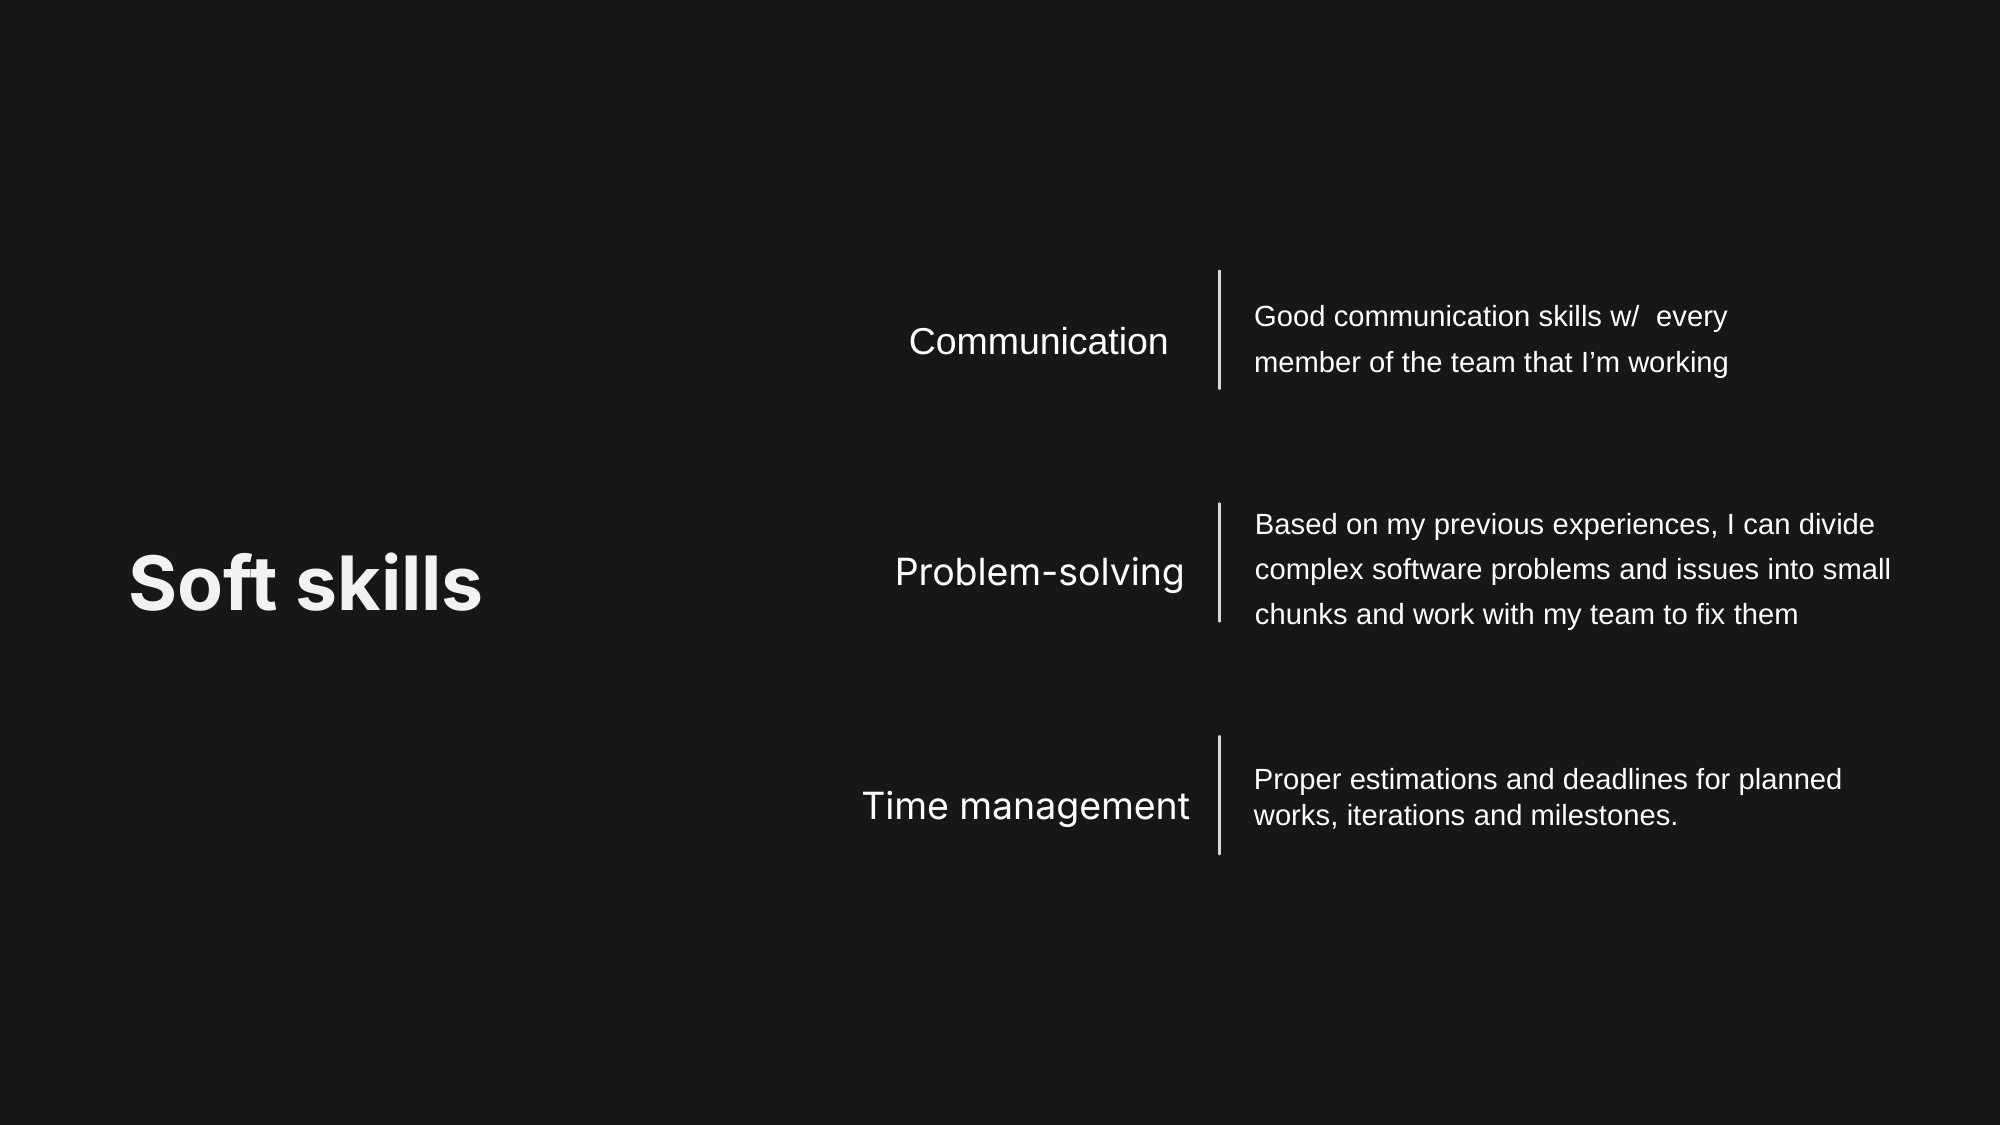

Good communication skills w/  every member of the team that I’m working
Communication
Based on my previous experiences, I can divide complex software problems and issues into small chunks and work with my team to fix them

Problem-solving
Proper estimations and deadlines for planned works, iterations and milestones.

Time management
Soft skills